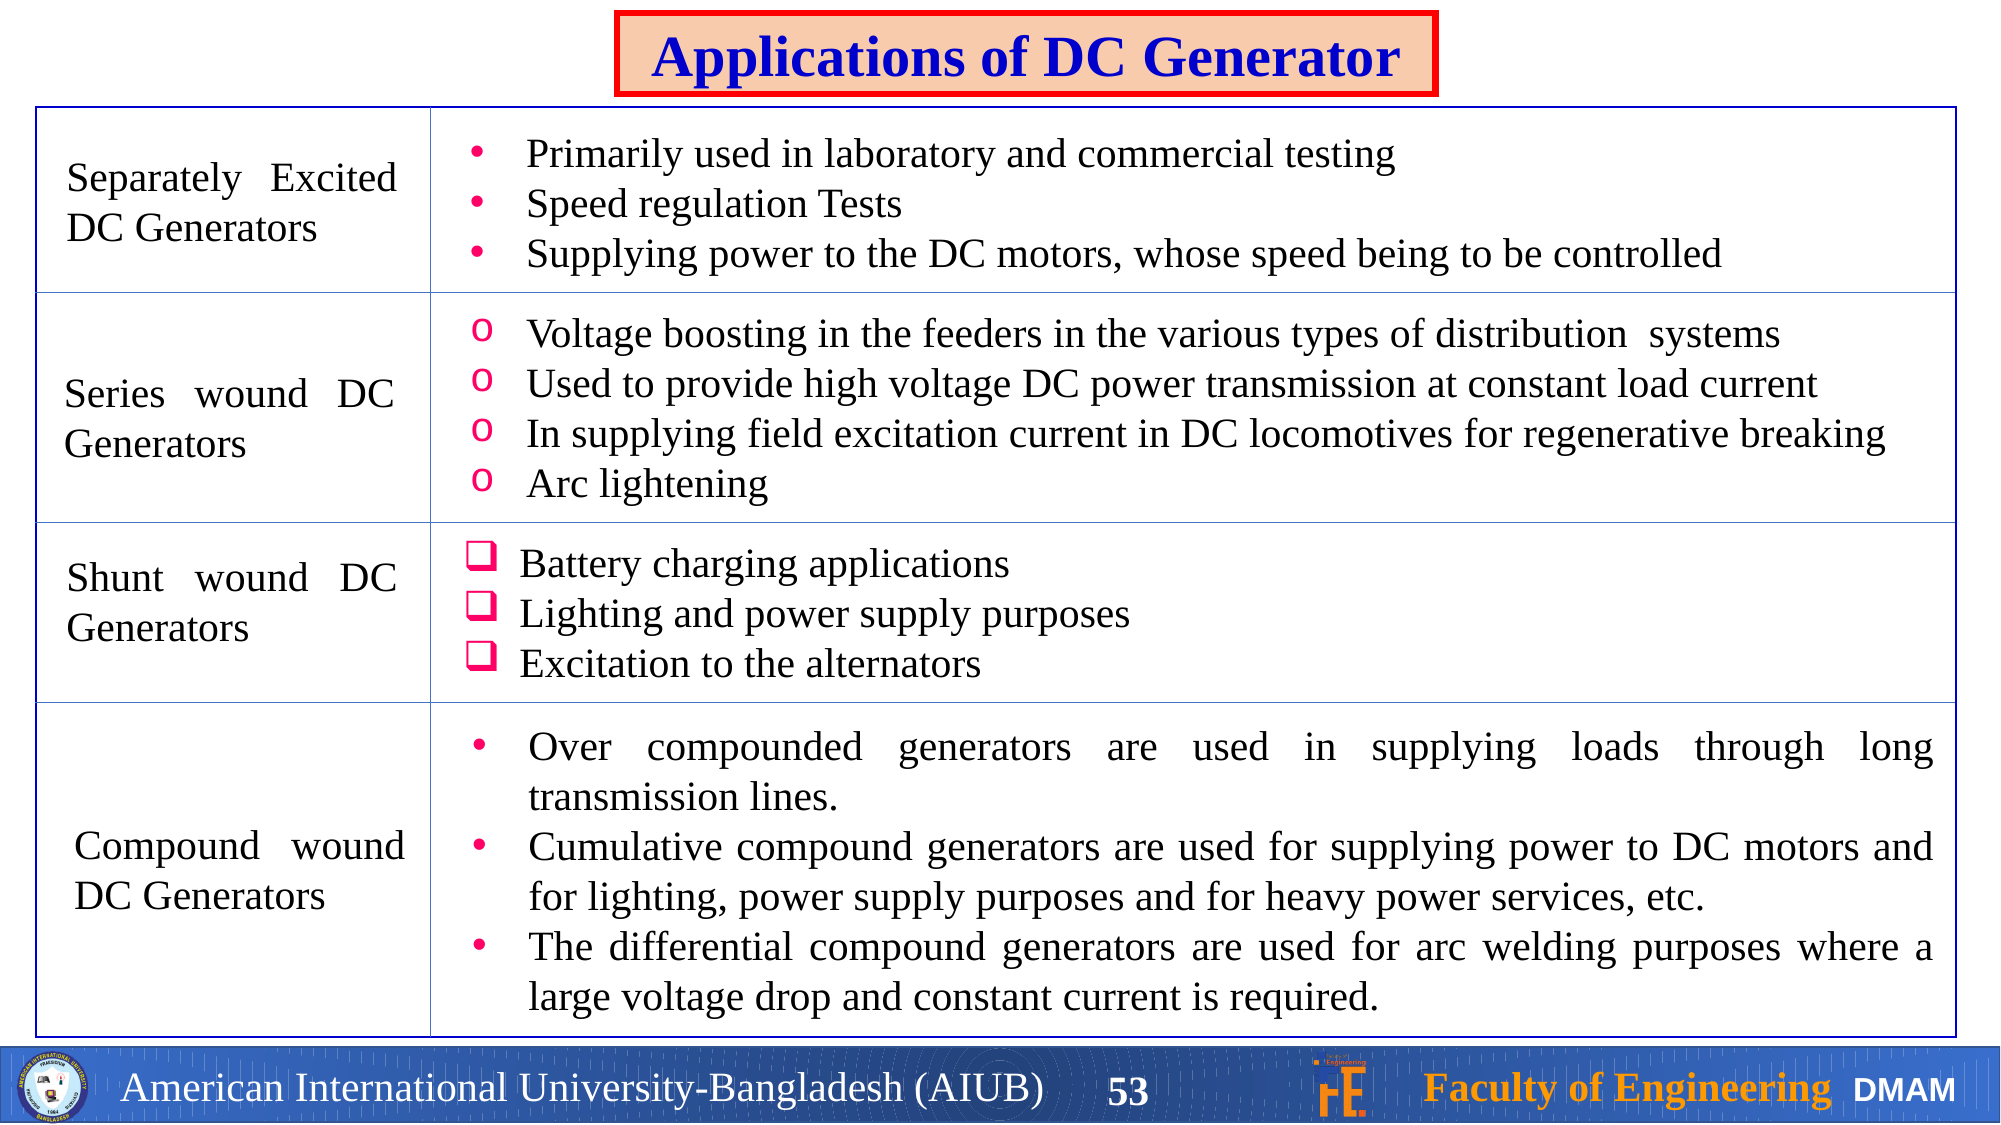

Applications of DC Generator

Primarily used in laboratory and commercial testing
Speed regulation Tests
Supplying power to the DC motors, whose speed being to be controlled
Separately Excited DC Generators
Voltage boosting in the feeders in the various types of distribution  systems
Used to provide high voltage DC power transmission at constant load current
In supplying field excitation current in DC locomotives for regenerative breaking
Arc lightening
Series wound DC Generators
Battery charging applications
Lighting and power supply purposes
Excitation to the alternators
Shunt wound DC Generators
Over compounded generators are used in supplying loads through long transmission lines.
Cumulative compound generators are used for supplying power to DC motors and for lighting, power supply purposes and for heavy power services, etc.
The differential compound generators are used for arc welding purposes where a large voltage drop and constant current is required.
Compound wound DC Generators
53